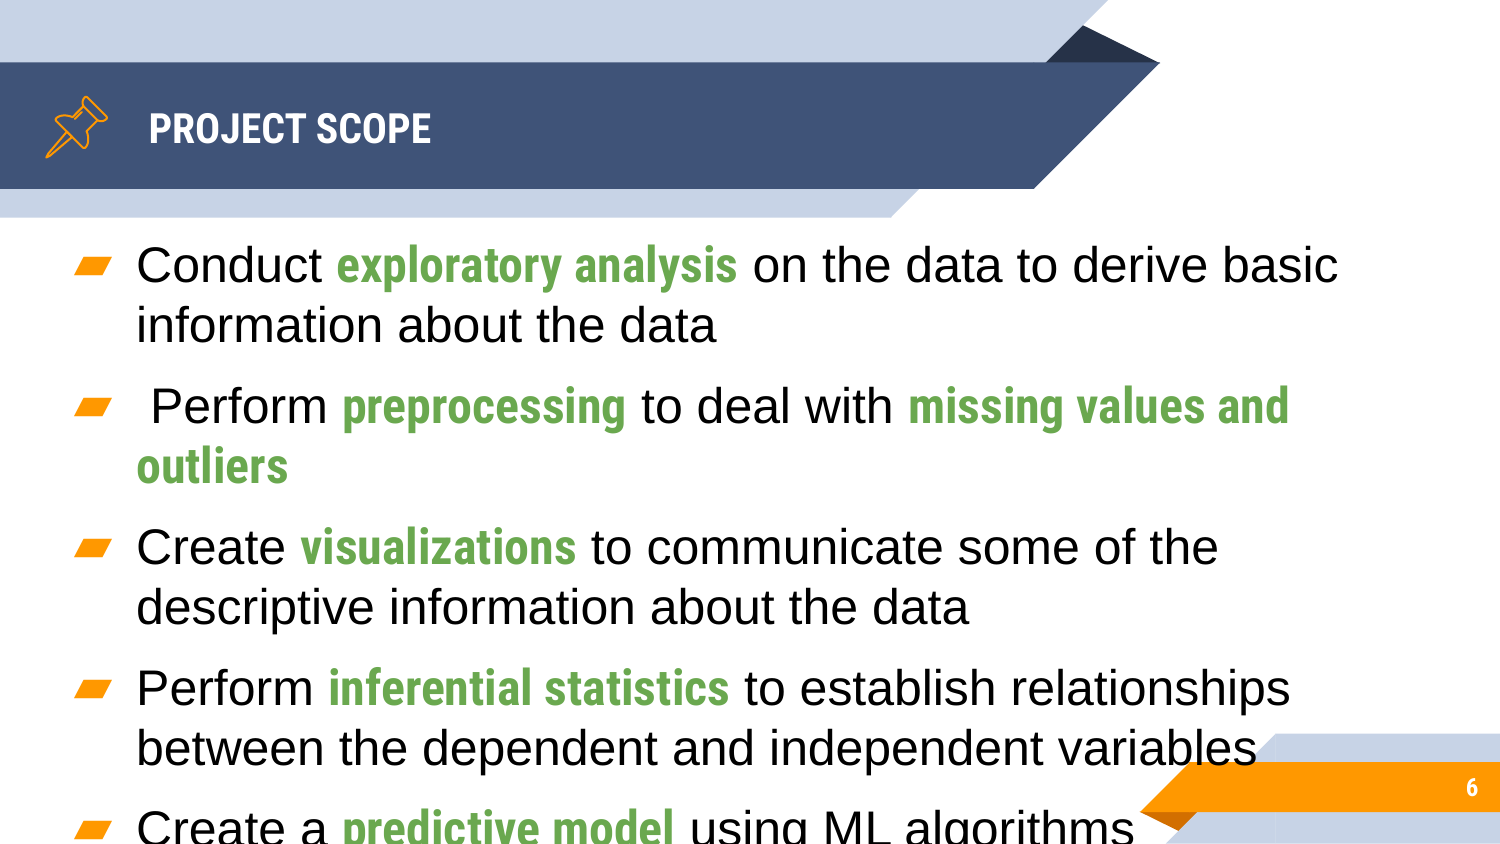

# PROJECT SCOPE

Conduct exploratory analysis on the data to derive basic information about the data
 Perform preprocessing to deal with missing values and outliers
Create visualizations to communicate some of the descriptive information about the data
Perform inferential statistics to establish relationships between the dependent and independent variables
Create a predictive model using ML algorithms
6